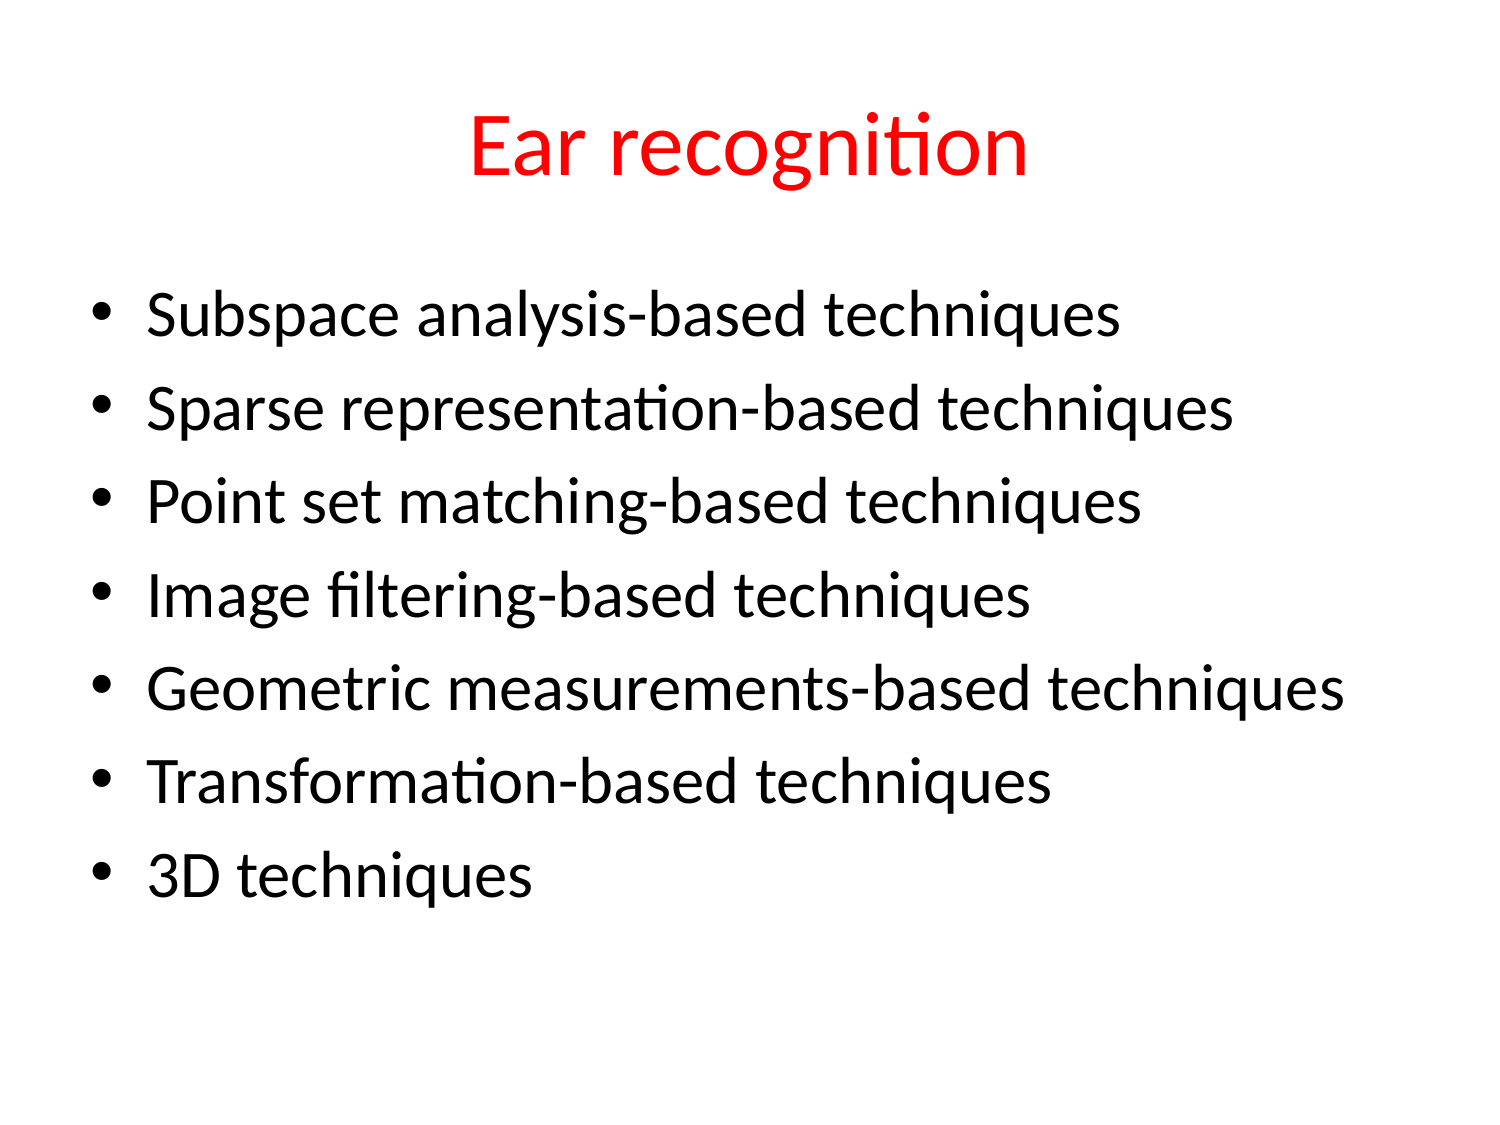

# Ear recognition
Subspace analysis-based techniques
Sparse representation-based techniques
Point set matching-based techniques
Image filtering-based techniques
Geometric measurements-based techniques
Transformation-based techniques
3D techniques